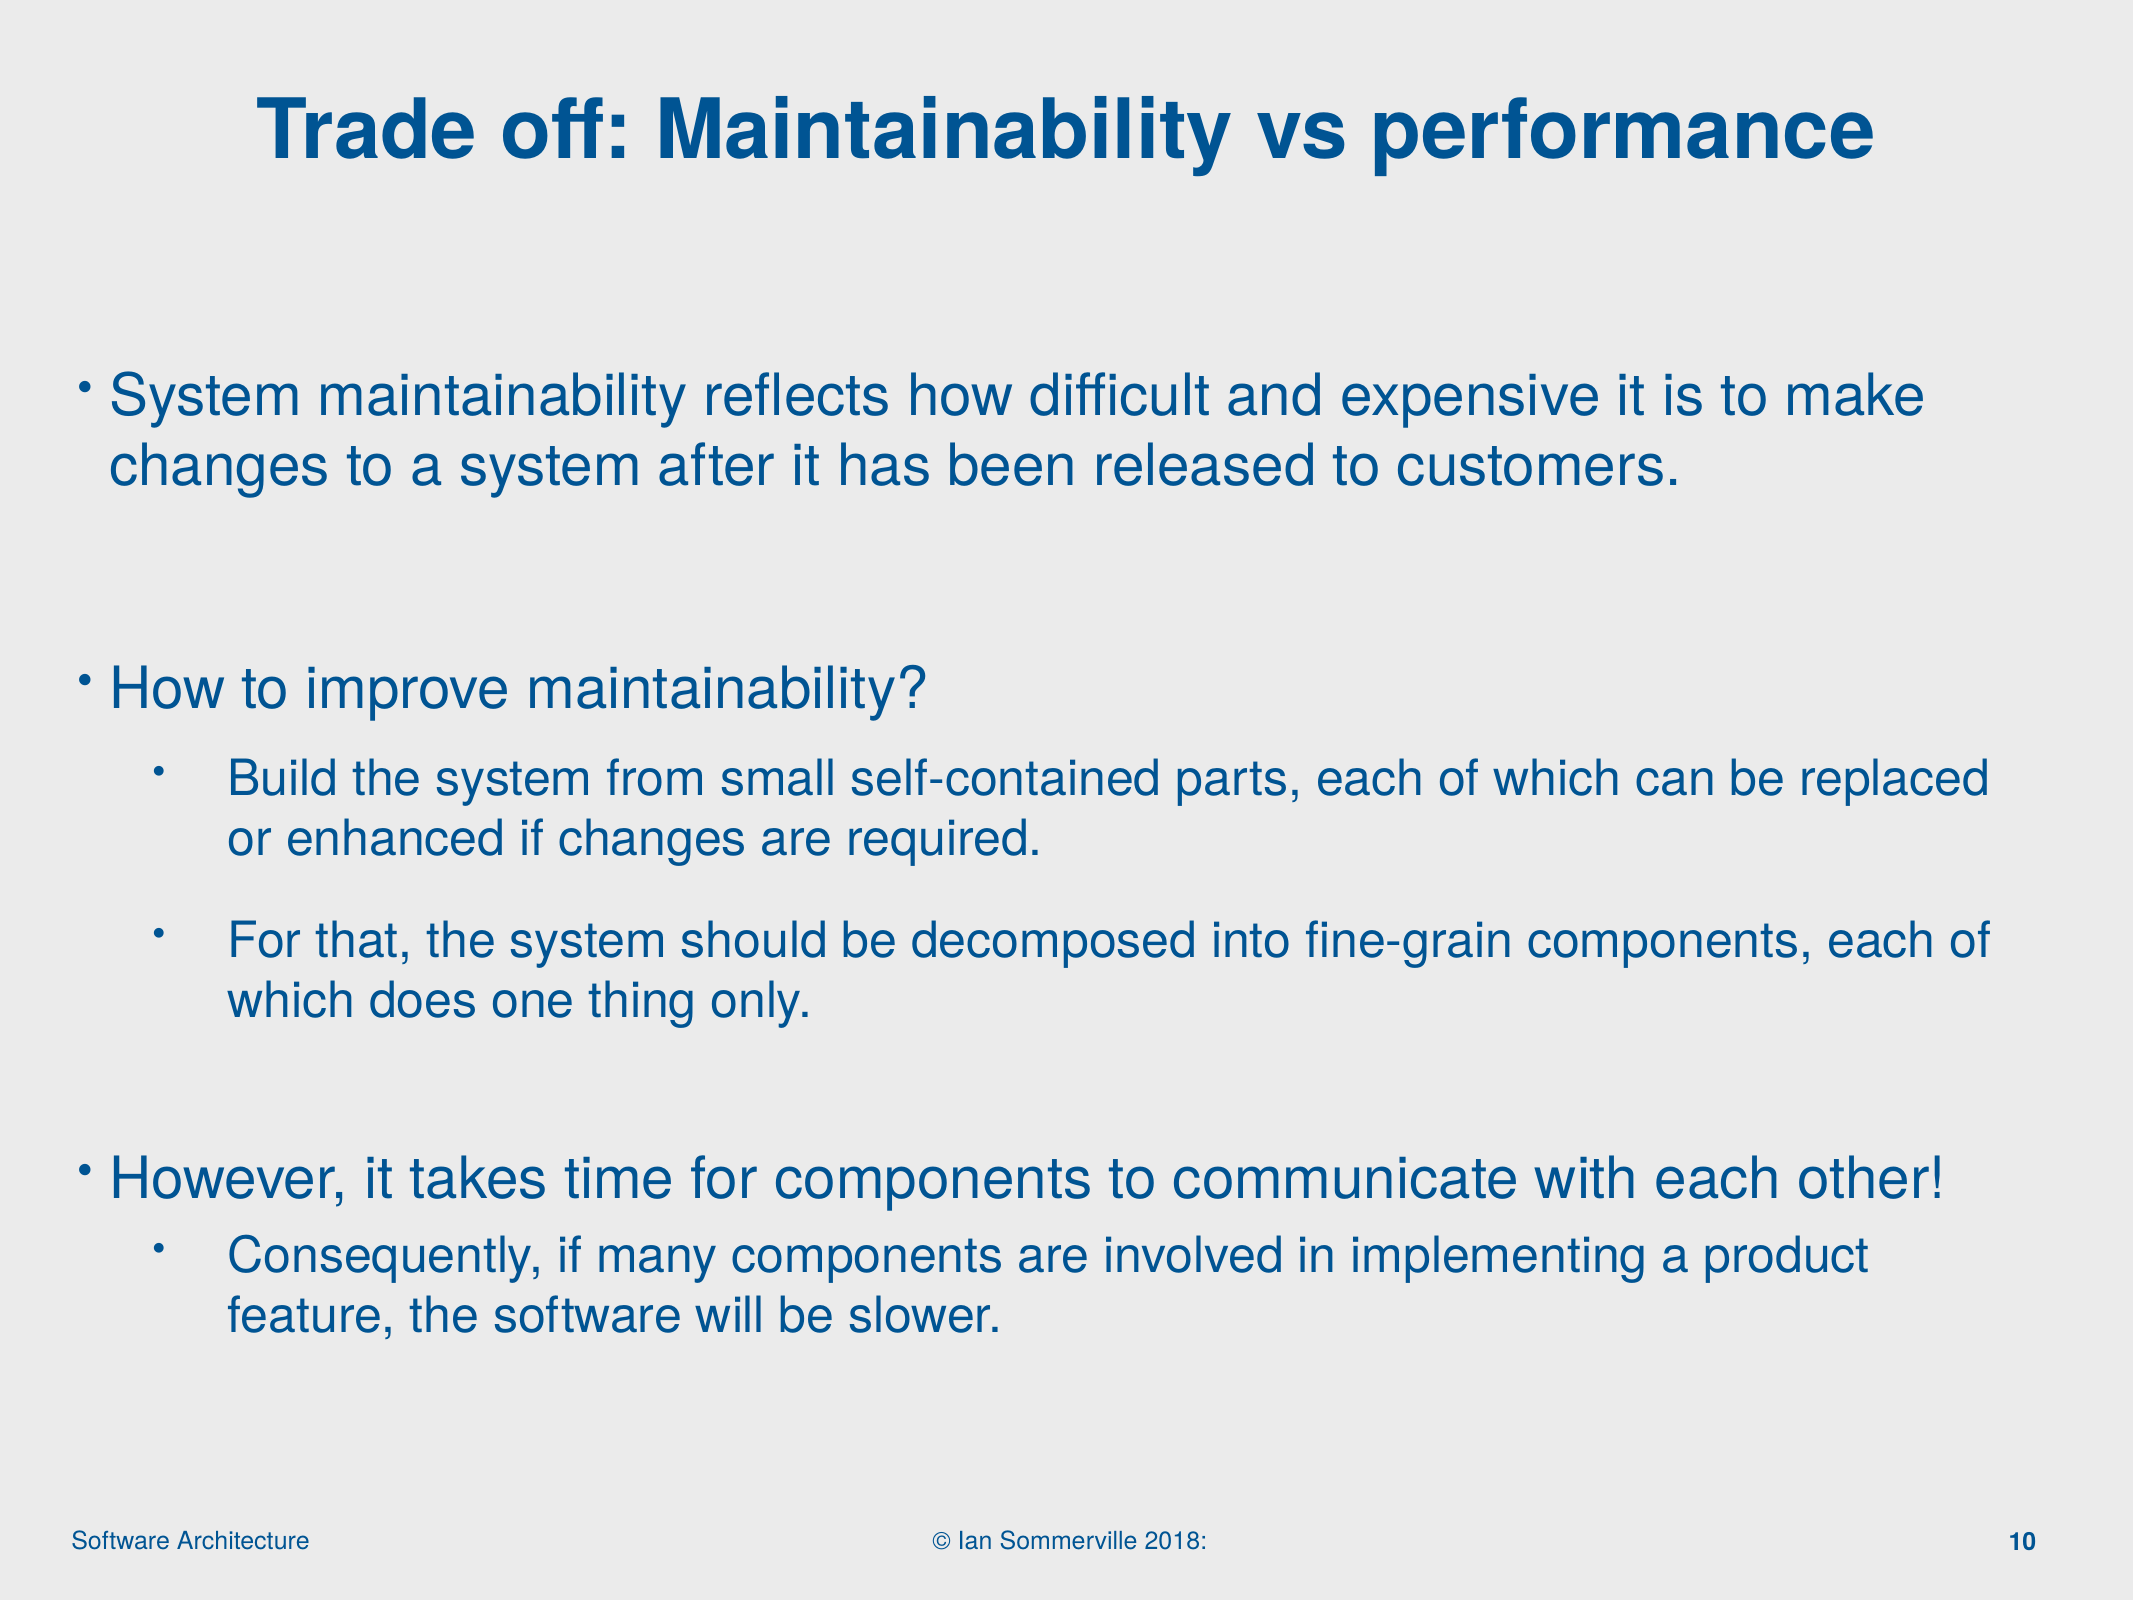

# Trade off: Maintainability vs performance

System maintainability reflects how difficult and expensive it is to make changes to a system after it has been released to customers.

How to improve maintainability?
Build the system from small self-contained parts, each of which can be replaced or enhanced if changes are required.
For that, the system should be decomposed into fine-grain components, each of which does one thing only.

However, it takes time for components to communicate with each other!
Consequently, if many components are involved in implementing a product feature, the software will be slower.
10